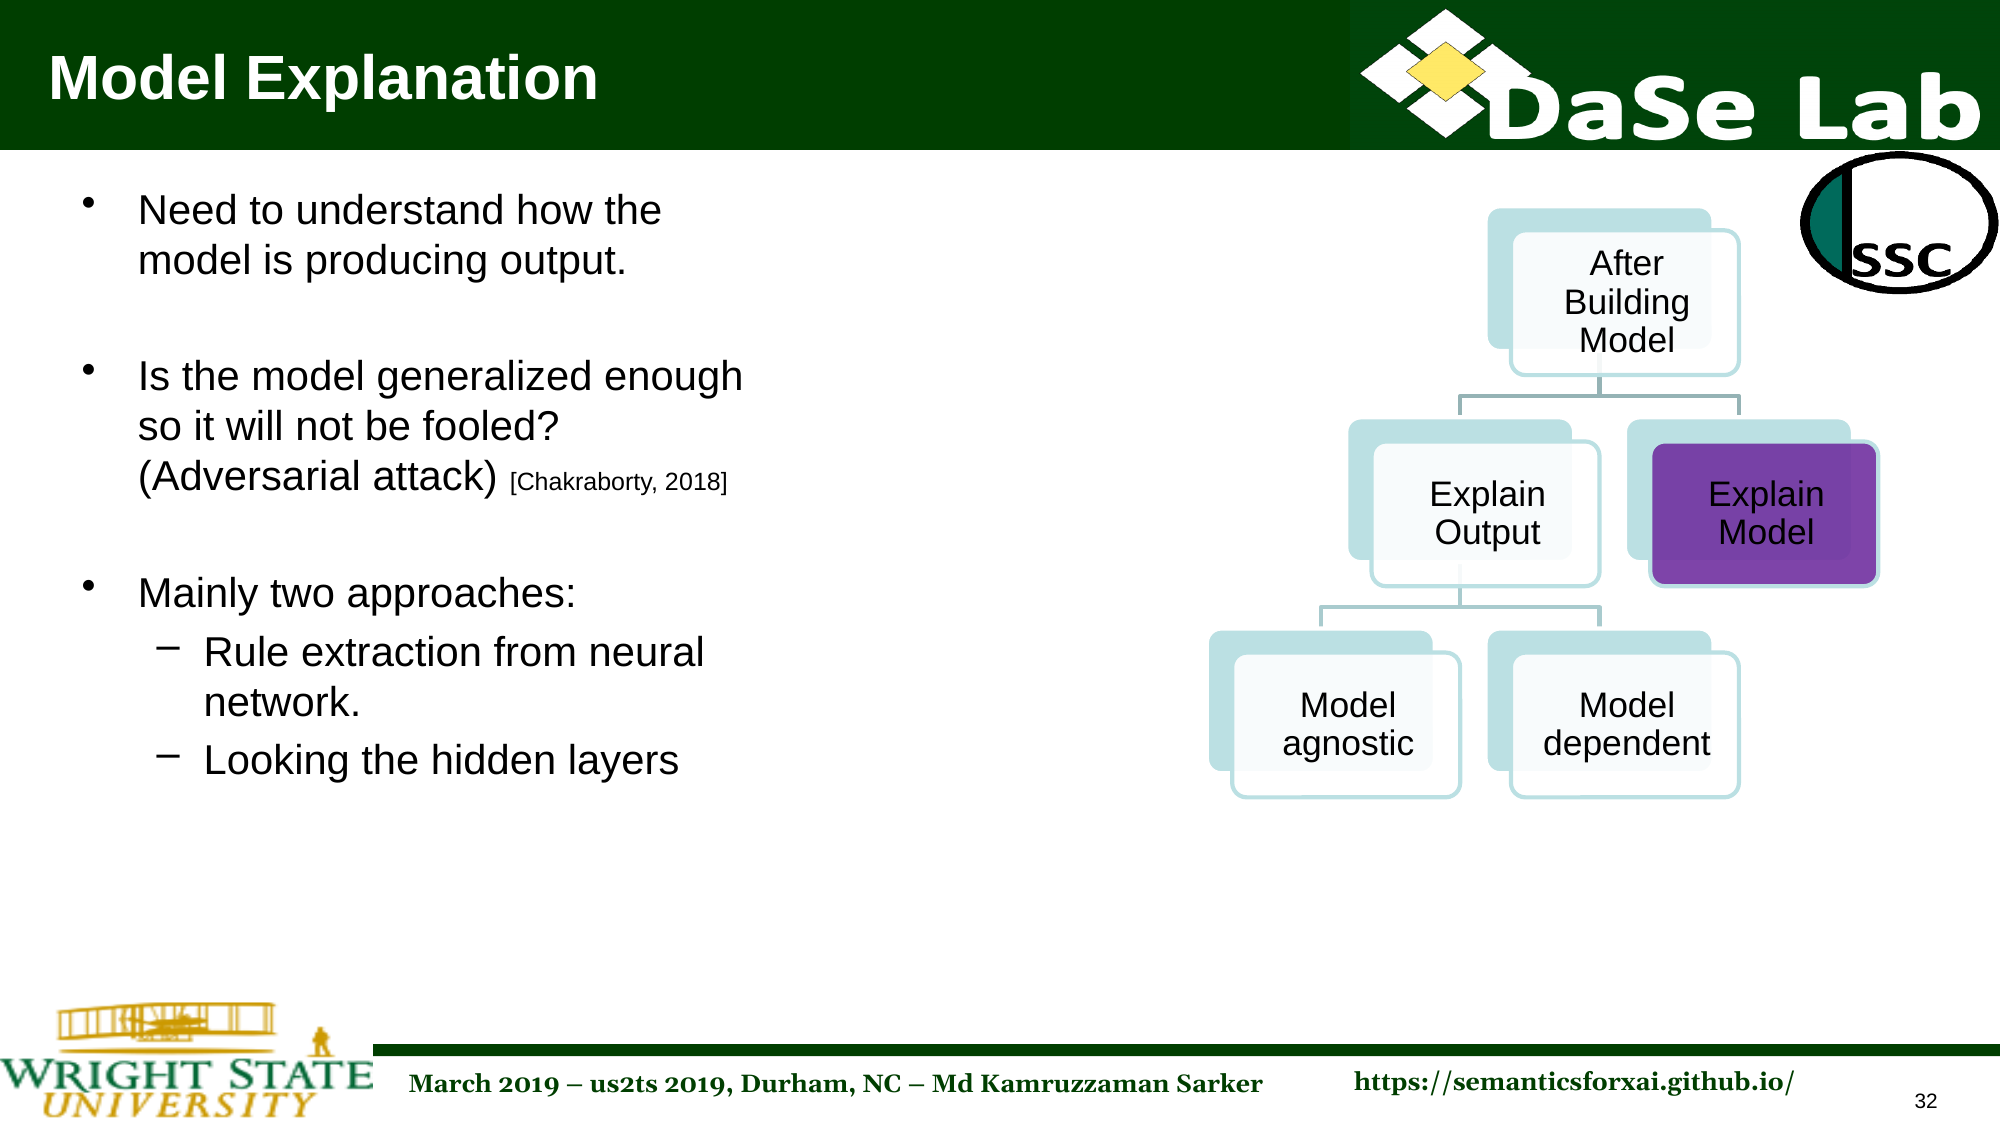

# Model Explanation
Need to understand how the model is producing output.

Is the model generalized enough so it will not be fooled? (Adversarial attack) [Chakraborty, 2018]

Mainly two approaches:
Rule extraction from neural network.
Looking the hidden layers

After Building Model
Explain Output
Model agnostic
Model dependent
Explain Model